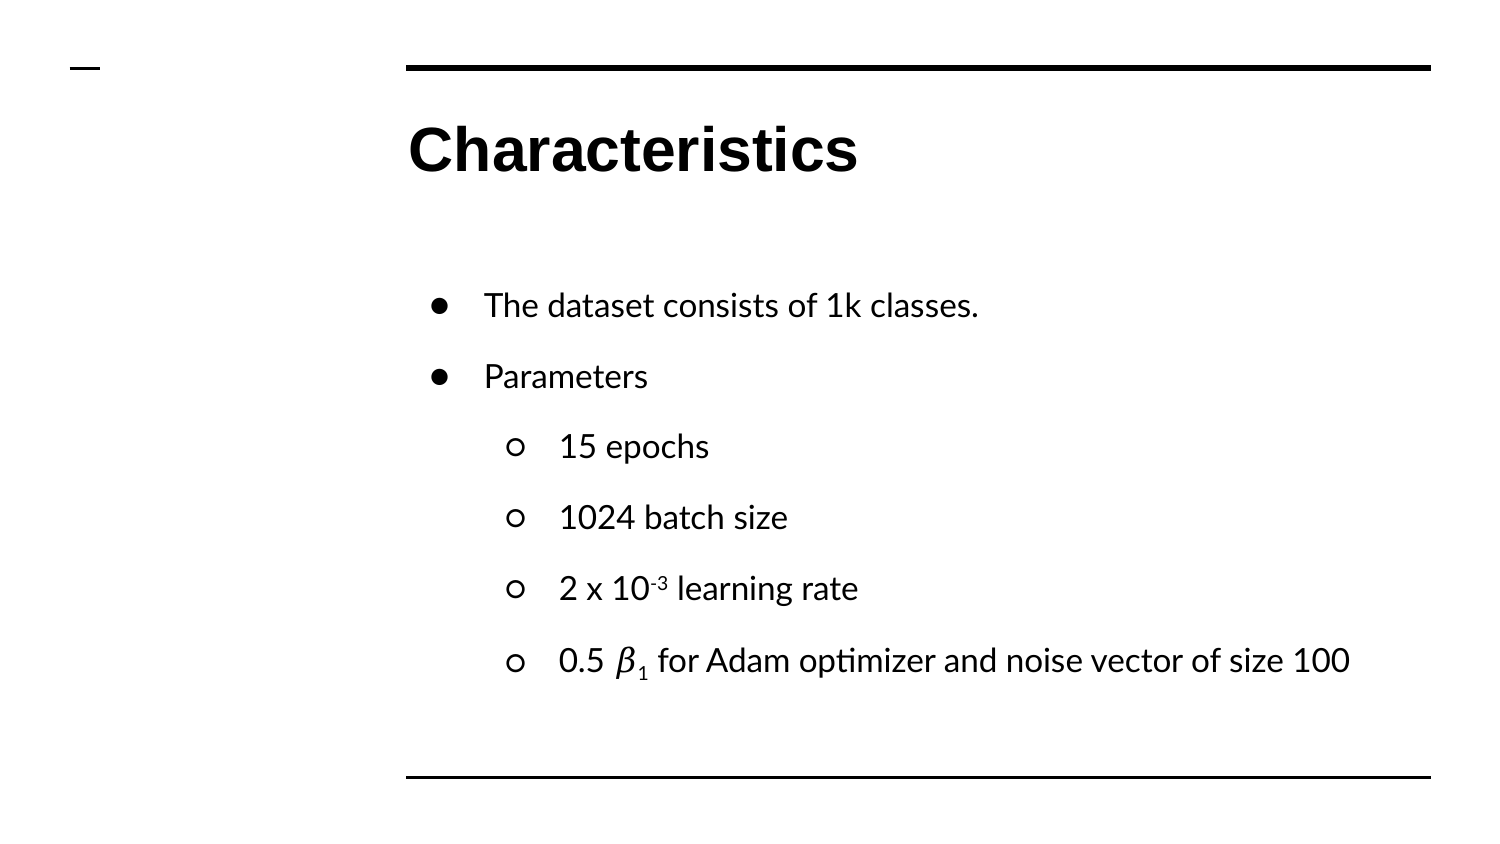

# Characteristics
The dataset consists of 1k classes.
Parameters
15 epochs
1024 batch size
2 x 10-3 learning rate
0.5 𝛽1 for Adam optimizer and noise vector of size 100